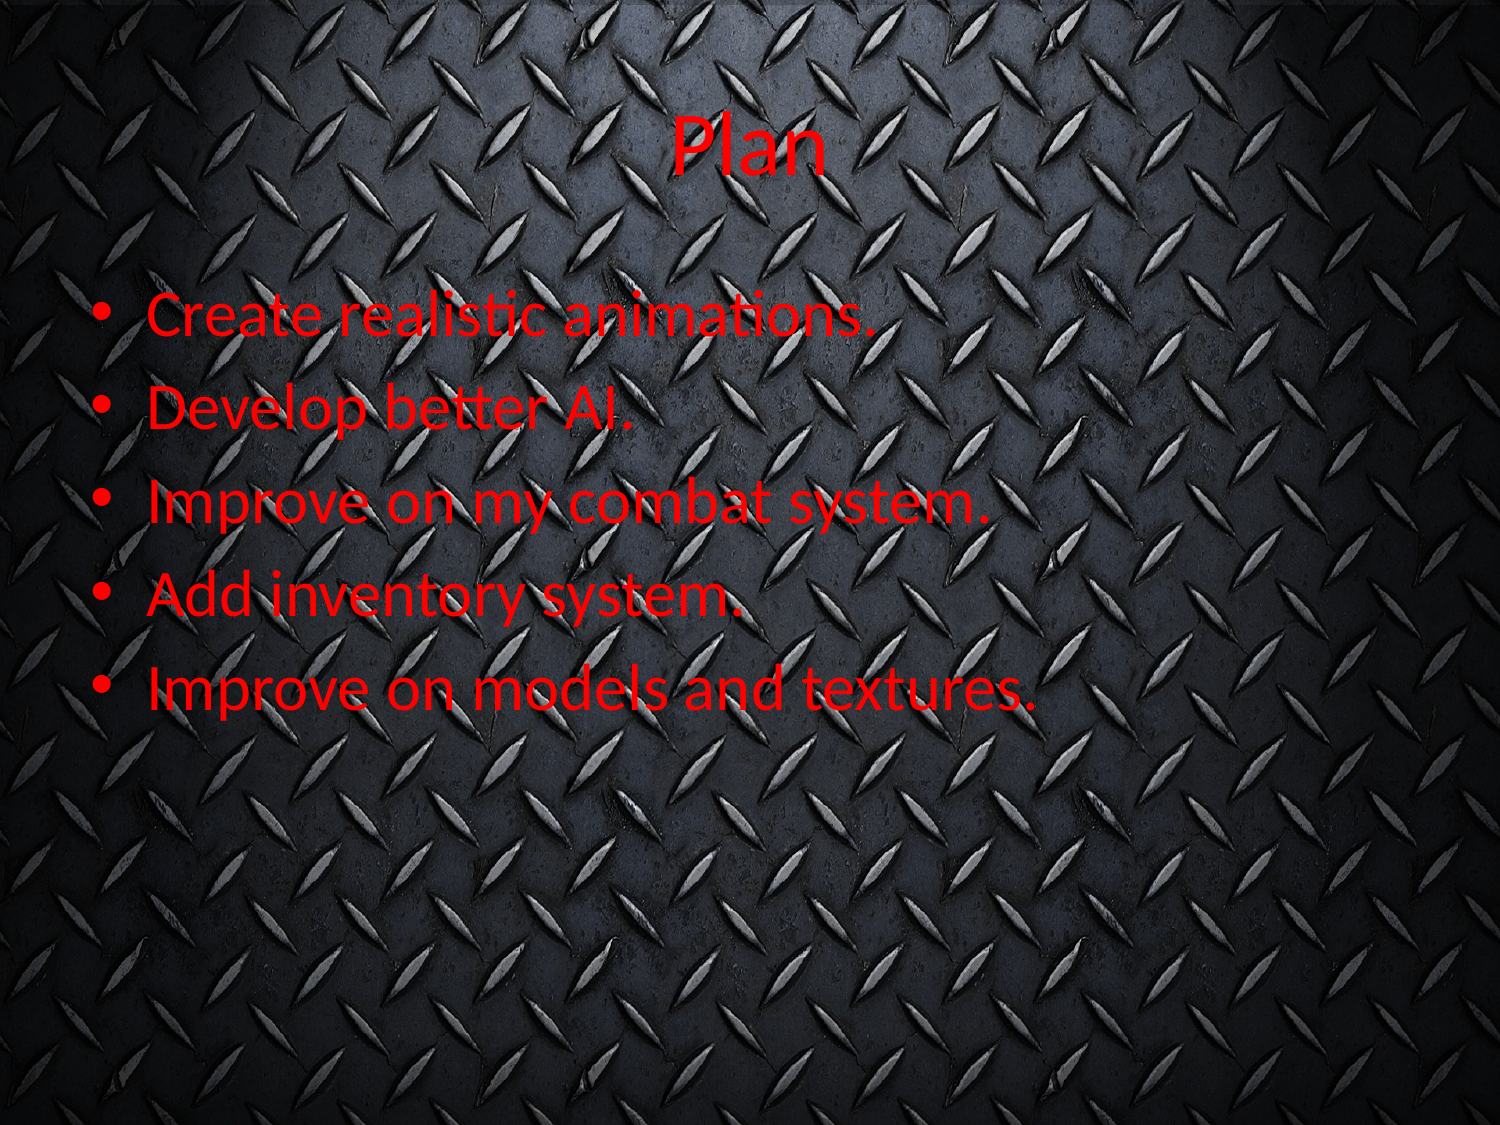

# Plan
Create realistic animations.
Develop better AI.
Improve on my combat system.
Add inventory system.
Improve on models and textures.